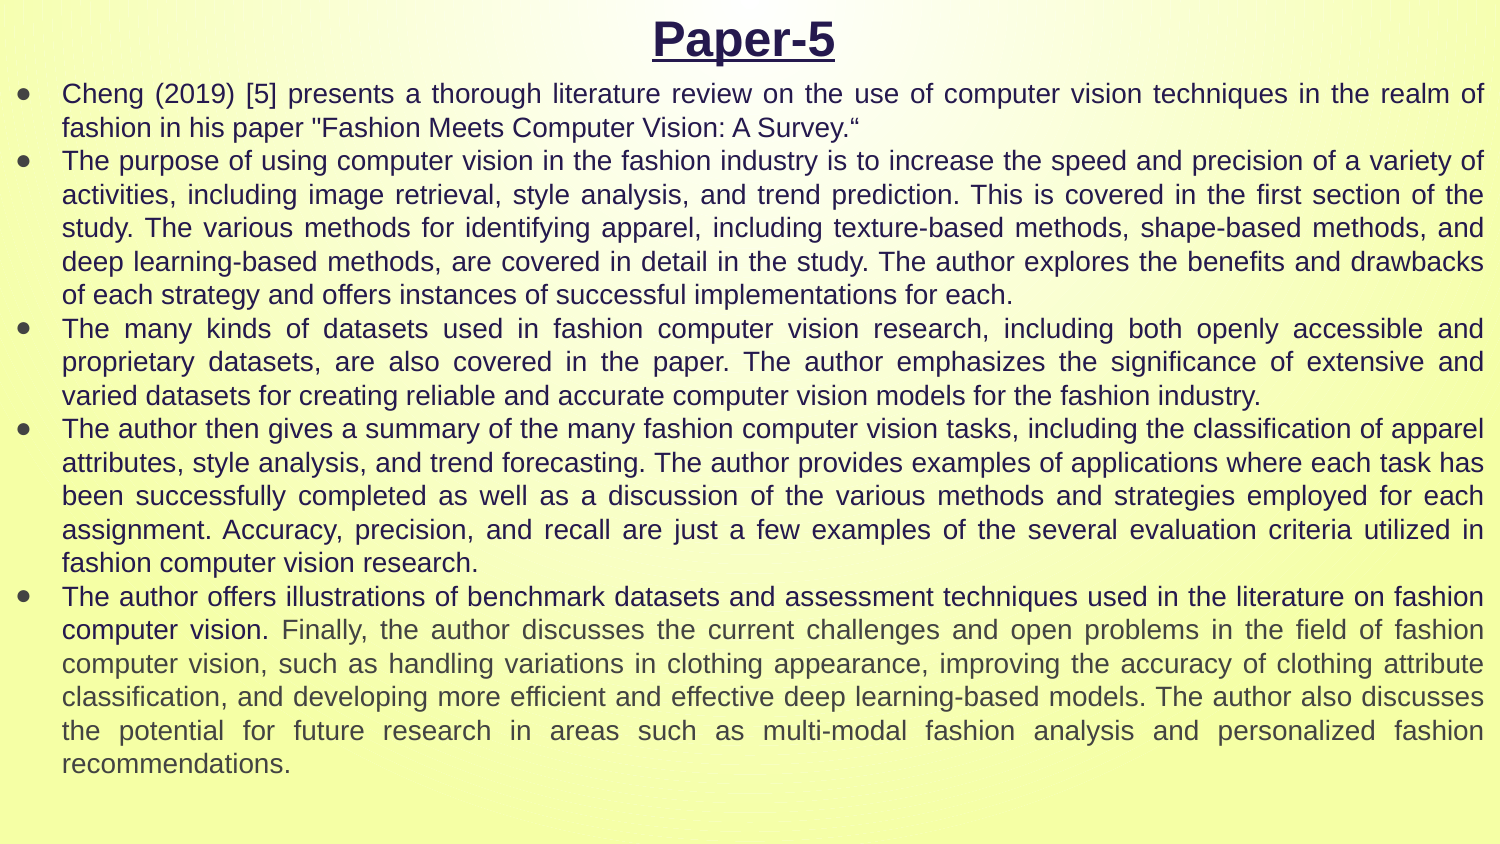

Paper-5
Cheng (2019) [5] presents a thorough literature review on the use of computer vision techniques in the realm of fashion in his paper "Fashion Meets Computer Vision: A Survey.“
The purpose of using computer vision in the fashion industry is to increase the speed and precision of a variety of activities, including image retrieval, style analysis, and trend prediction. This is covered in the first section of the study. The various methods for identifying apparel, including texture-based methods, shape-based methods, and deep learning-based methods, are covered in detail in the study. The author explores the benefits and drawbacks of each strategy and offers instances of successful implementations for each.
The many kinds of datasets used in fashion computer vision research, including both openly accessible and proprietary datasets, are also covered in the paper. The author emphasizes the significance of extensive and varied datasets for creating reliable and accurate computer vision models for the fashion industry.
The author then gives a summary of the many fashion computer vision tasks, including the classification of apparel attributes, style analysis, and trend forecasting. The author provides examples of applications where each task has been successfully completed as well as a discussion of the various methods and strategies employed for each assignment. Accuracy, precision, and recall are just a few examples of the several evaluation criteria utilized in fashion computer vision research.
The author offers illustrations of benchmark datasets and assessment techniques used in the literature on fashion computer vision. Finally, the author discusses the current challenges and open problems in the field of fashion computer vision, such as handling variations in clothing appearance, improving the accuracy of clothing attribute classification, and developing more efficient and effective deep learning-based models. The author also discusses the potential for future research in areas such as multi-modal fashion analysis and personalized fashion recommendations.